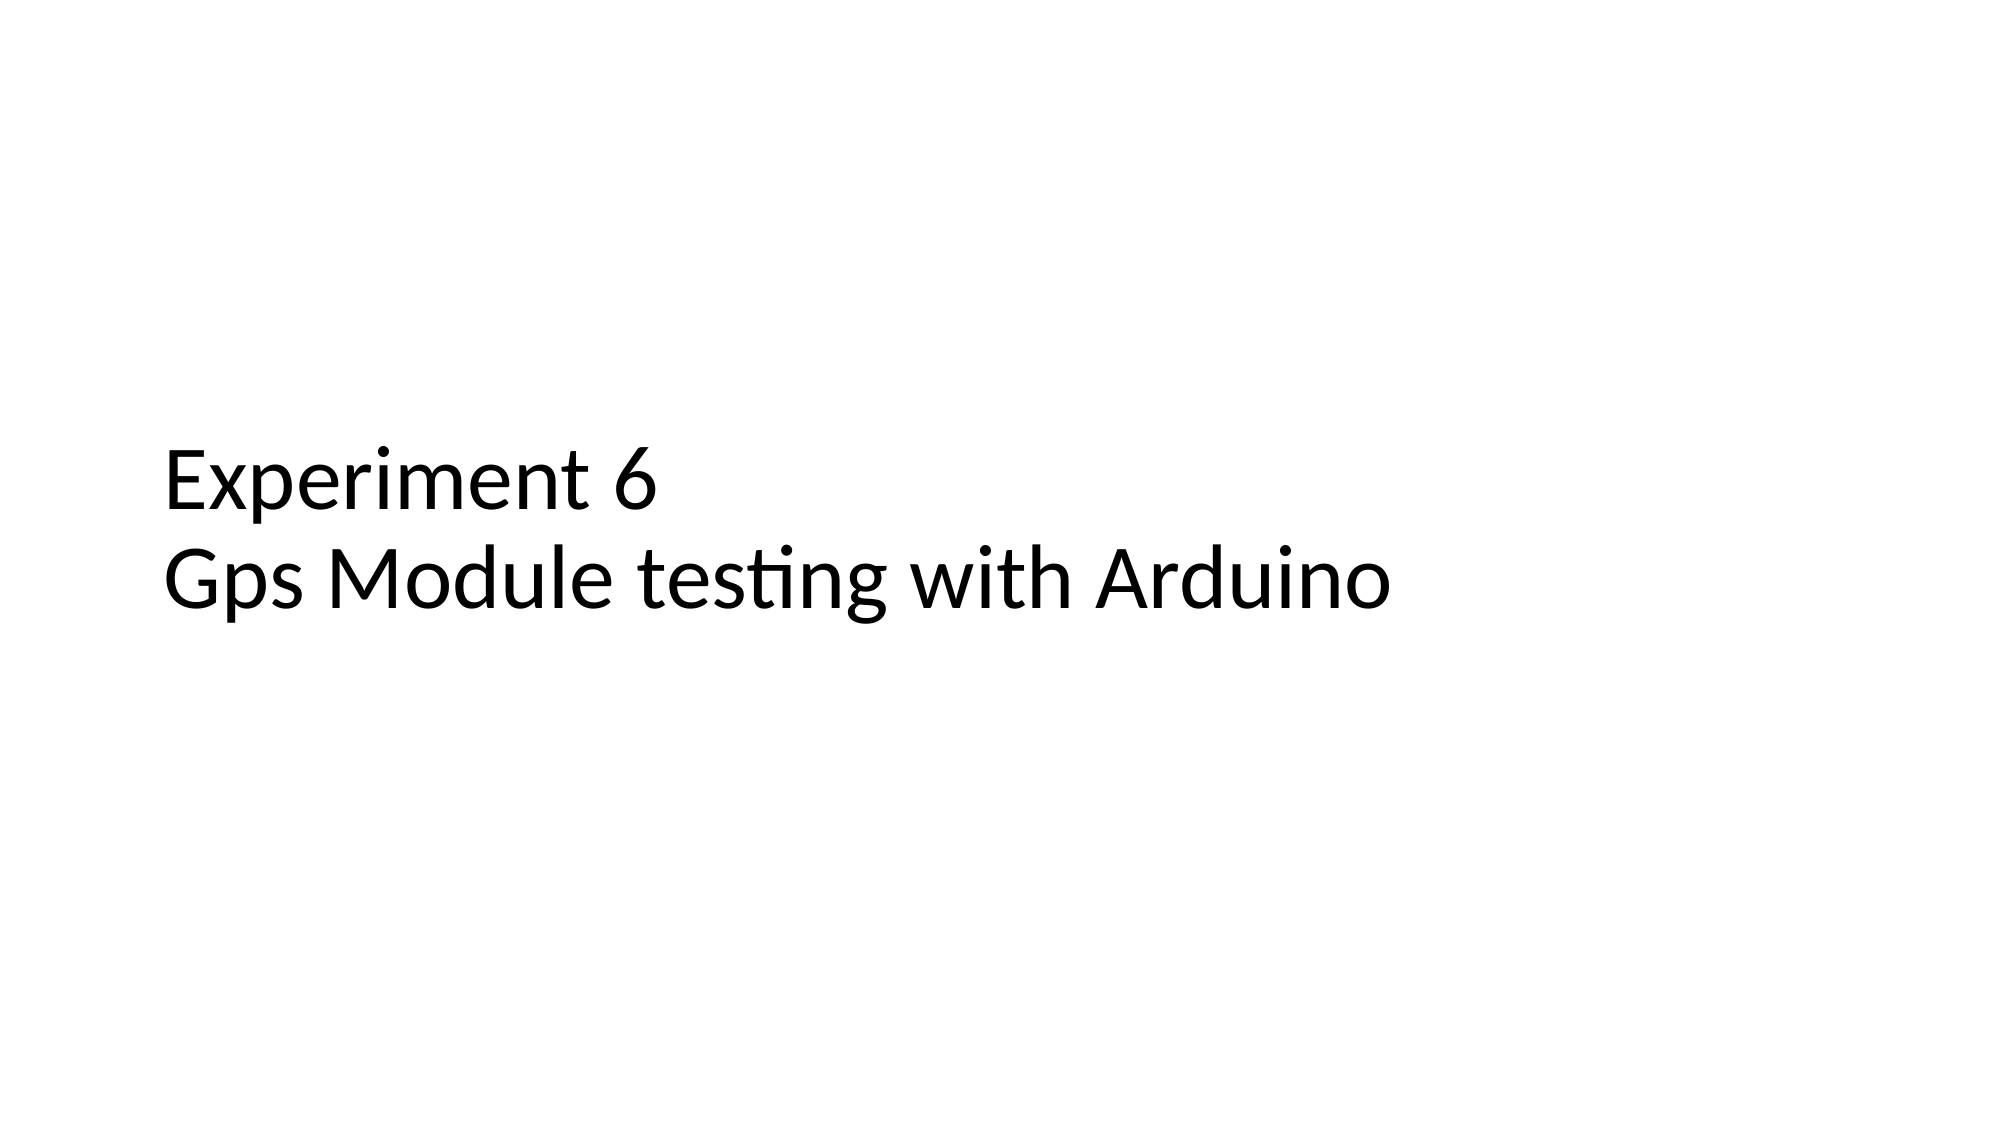

# Experiment 6 Gps Module testing with Arduino